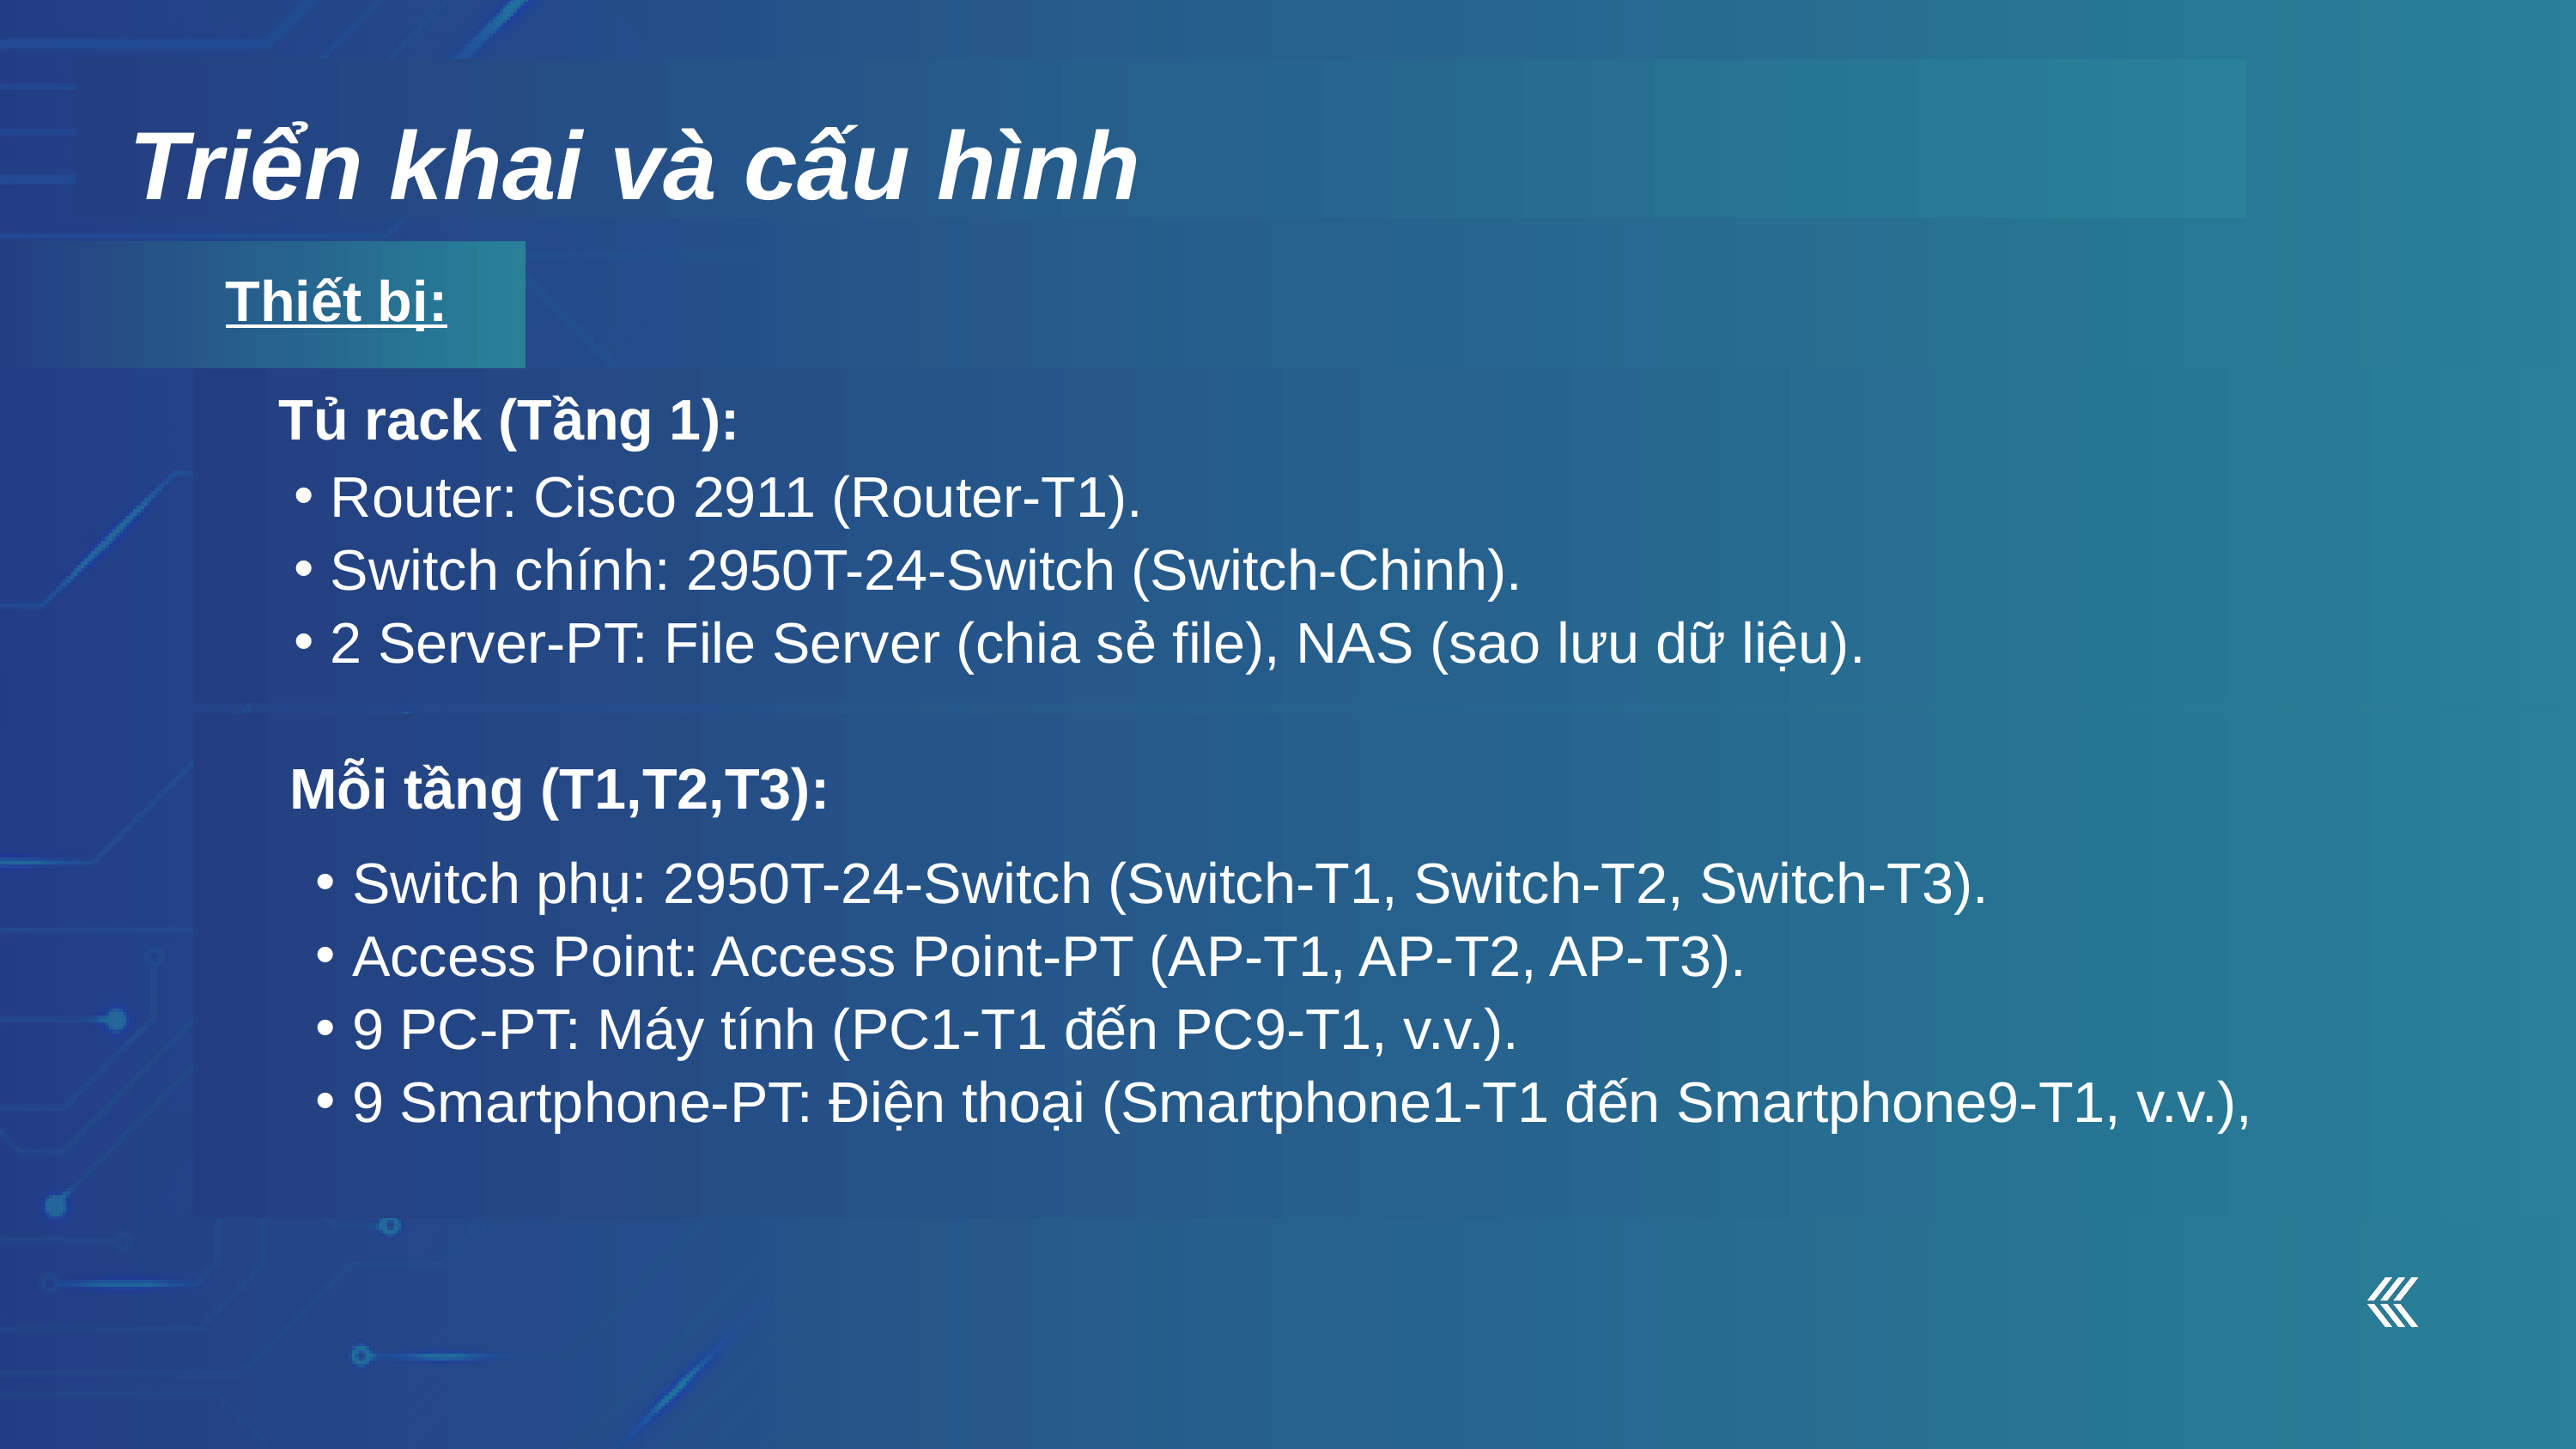

Triển khai và cấu hình

Thiết bị:

Tủ rack (Tầng 1):
Router: Cisco 2911 (Router-T1).
Switch chính: 2950T-24-Switch (Switch-Chinh).
2 Server-PT: File Server (chia sẻ file), NAS (sao lưu dữ liệu).

Mỗi tầng (T1,T2,T3):

Switch phụ: 2950T-24-Switch (Switch-T1, Switch-T2, Switch-T3).
Access Point: Access Point-PT (AP-T1, AP-T2, AP-T3).
9 PC-PT: Máy tính (PC1-T1 đến PC9-T1, v.v.).
9 Smartphone-PT: Điện thoại (Smartphone1-T1 đến Smartphone9-T1, v.v.),